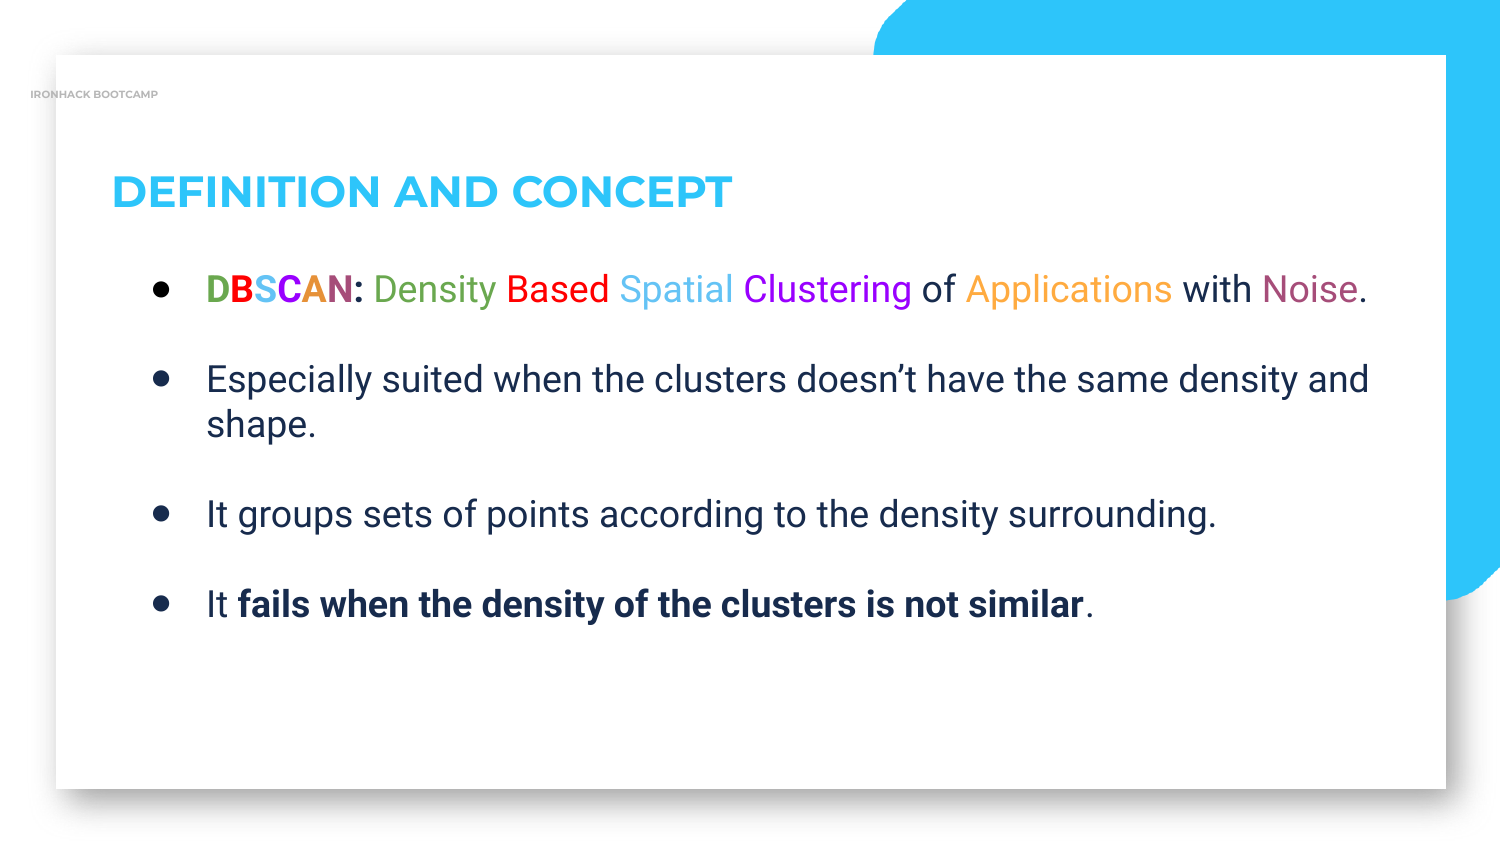

IRONHACK BOOTCAMP
DEFINITION AND CONCEPT
DBSCAN: Density Based Spatial Clustering of Applications with Noise.

Especially suited when the clusters doesn’t have the same density and shape.

It groups sets of points according to the density surrounding.

It fails when the density of the clusters is not similar.